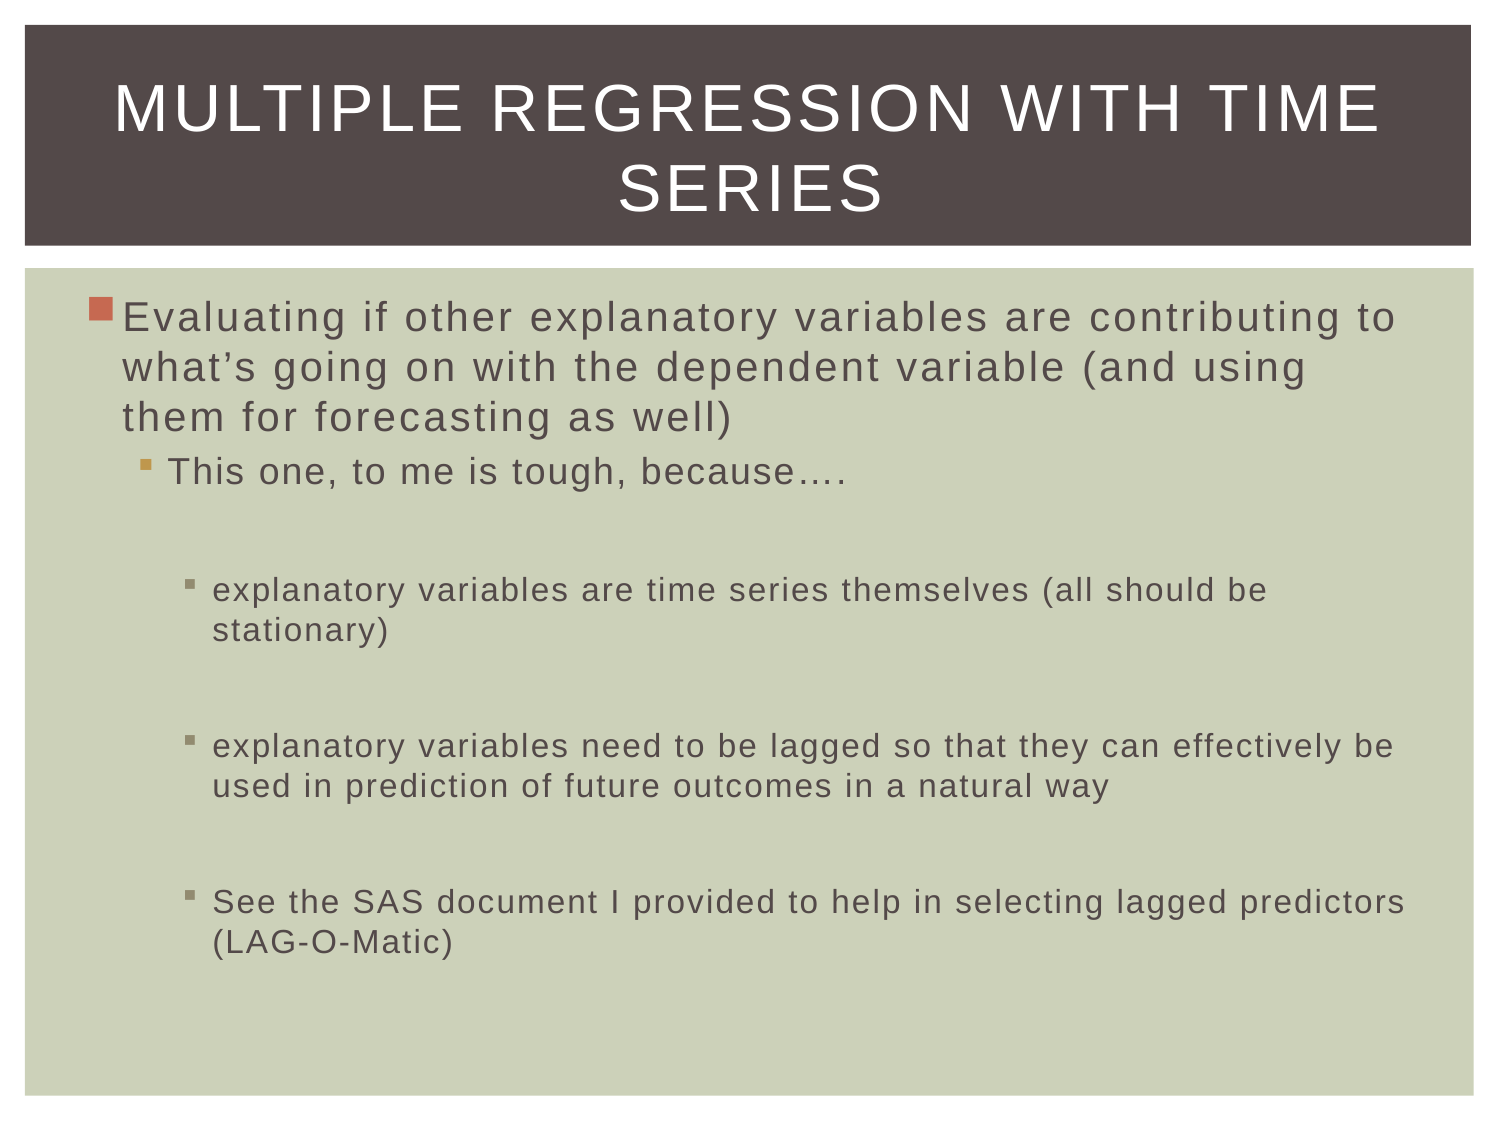

# Multiple Regression with Time Series
Evaluating if other explanatory variables are contributing to what’s going on with the dependent variable (and using them for forecasting as well)
This one, to me is tough, because….

explanatory variables are time series themselves (all should be stationary)

explanatory variables need to be lagged so that they can effectively be used in prediction of future outcomes in a natural way

See the SAS document I provided to help in selecting lagged predictors (LAG-O-Matic)